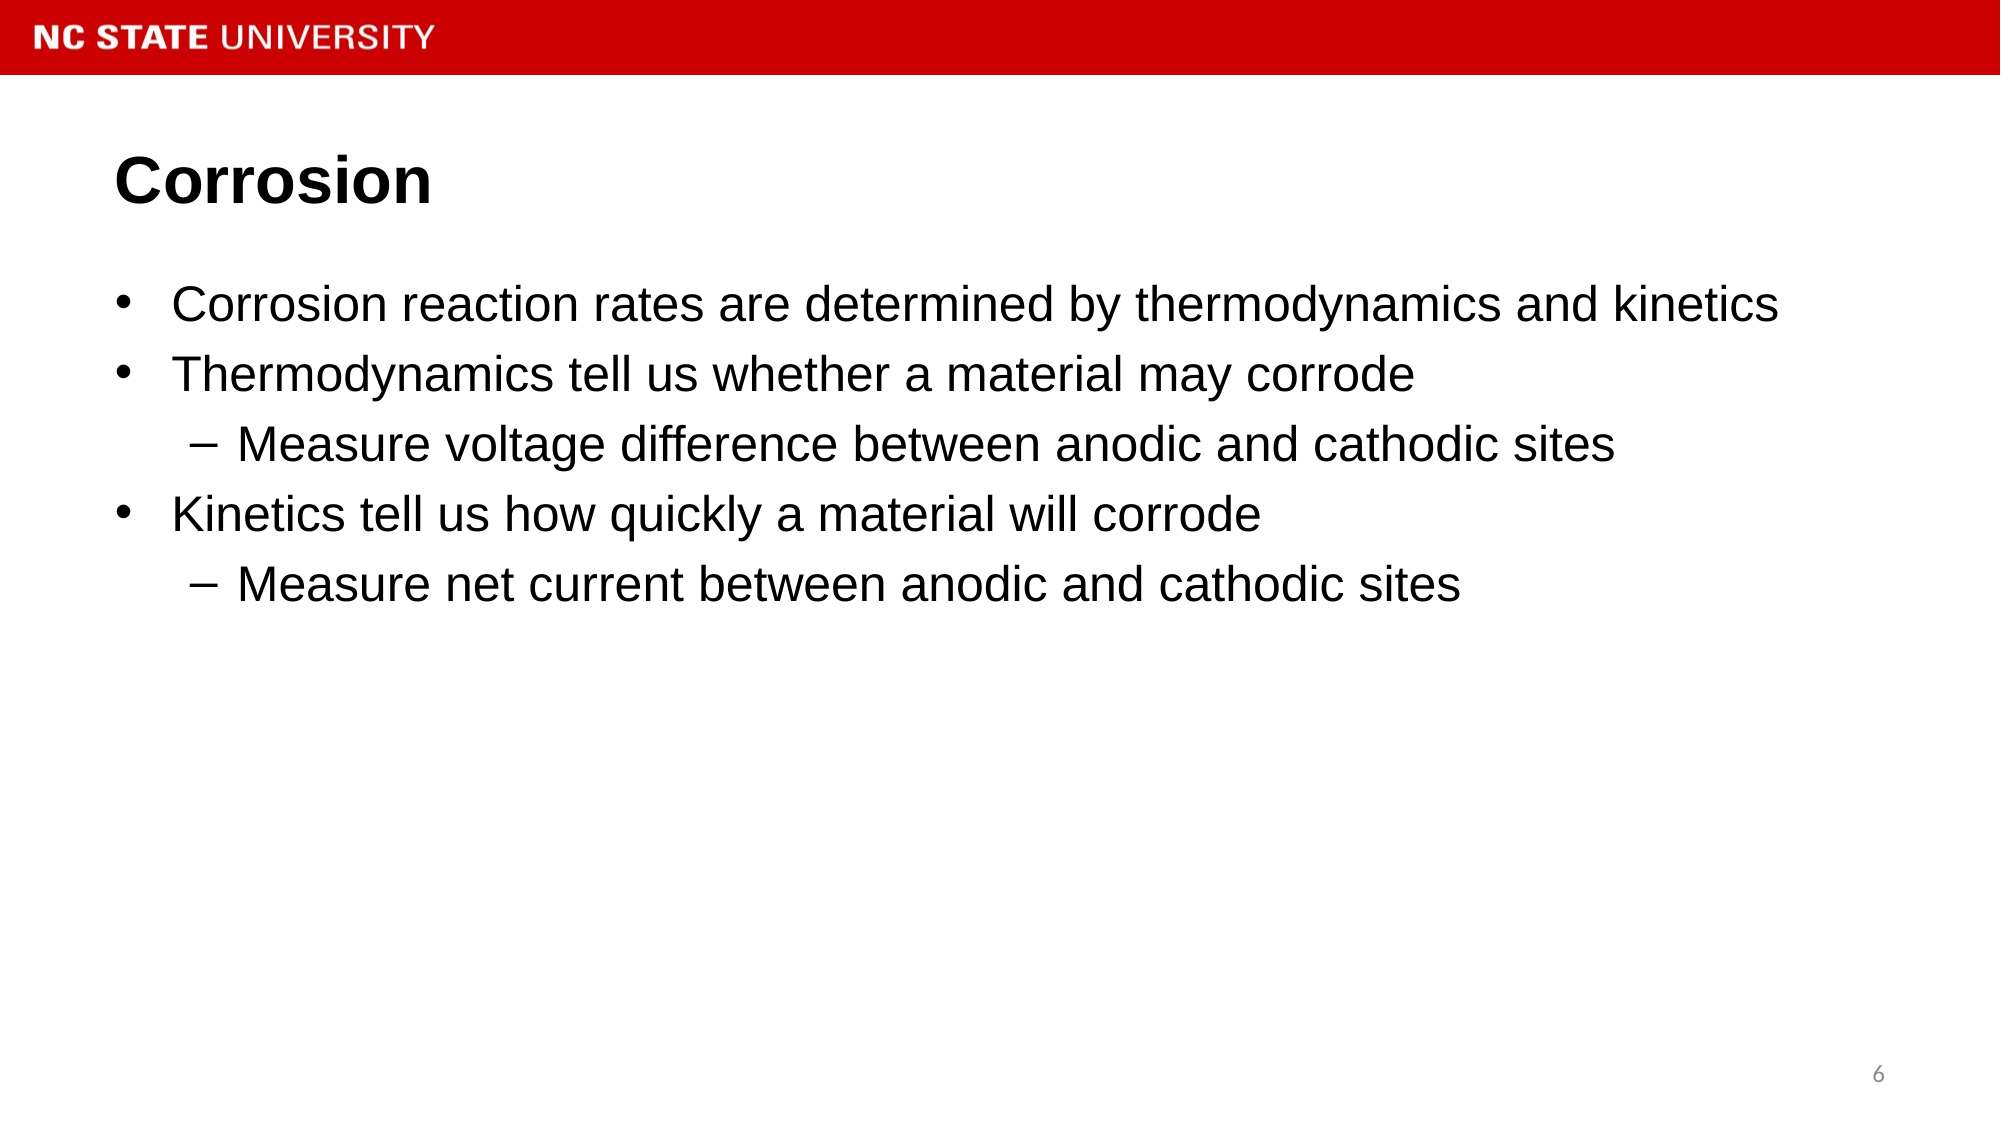

# Corrosion
Corrosion reaction rates are determined by thermodynamics and kinetics
Thermodynamics tell us whether a material may corrode
Measure voltage difference between anodic and cathodic sites
Kinetics tell us how quickly a material will corrode
Measure net current between anodic and cathodic sites

6